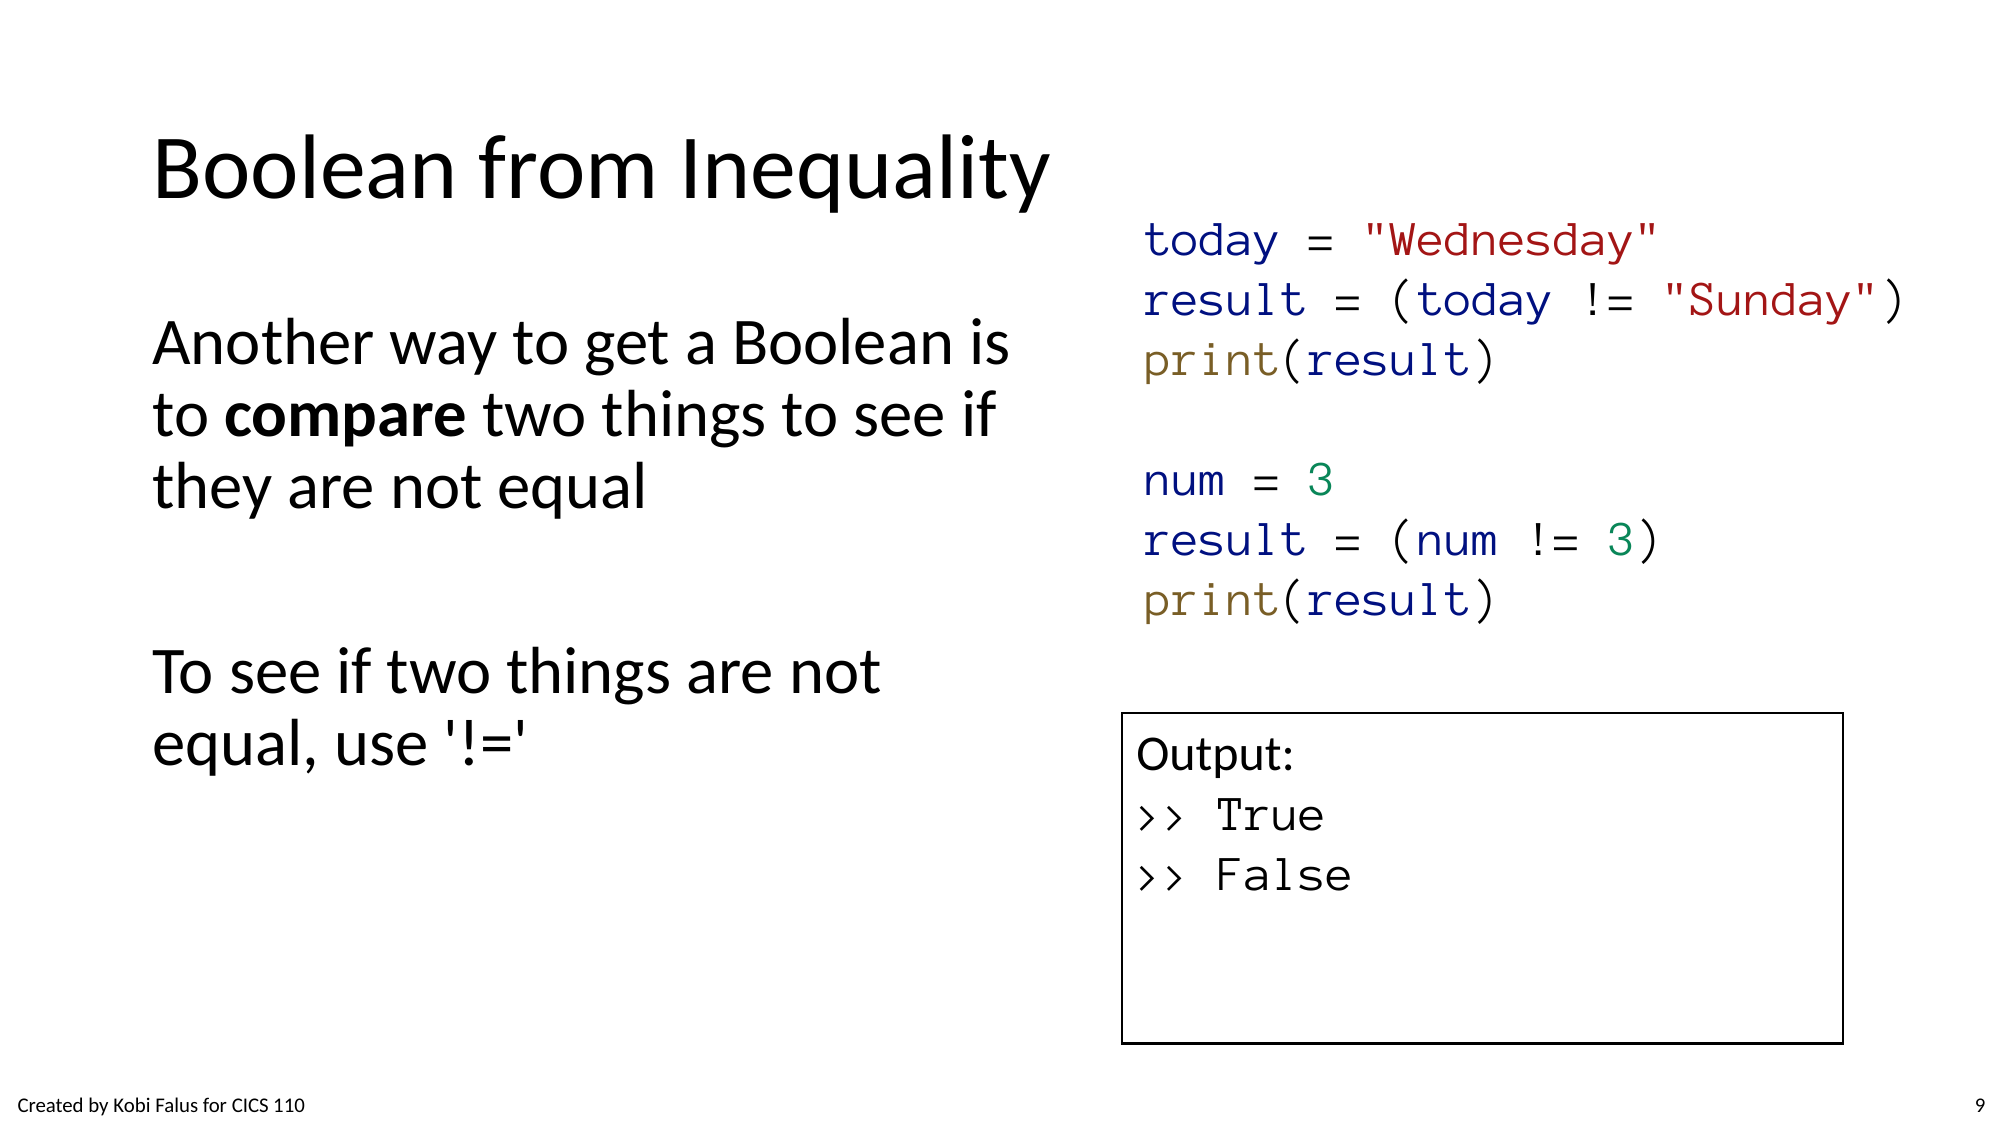

# Boolean from Inequality
today = "Wednesday"
result = (today != "Sunday")
print(result)
num = 3
result = (num != 3)
print(result)

Another way to get a Boolean is to compare two things to see if they are not equal

To see if two things are not equal, use '!='
Output:
>> True
>> False